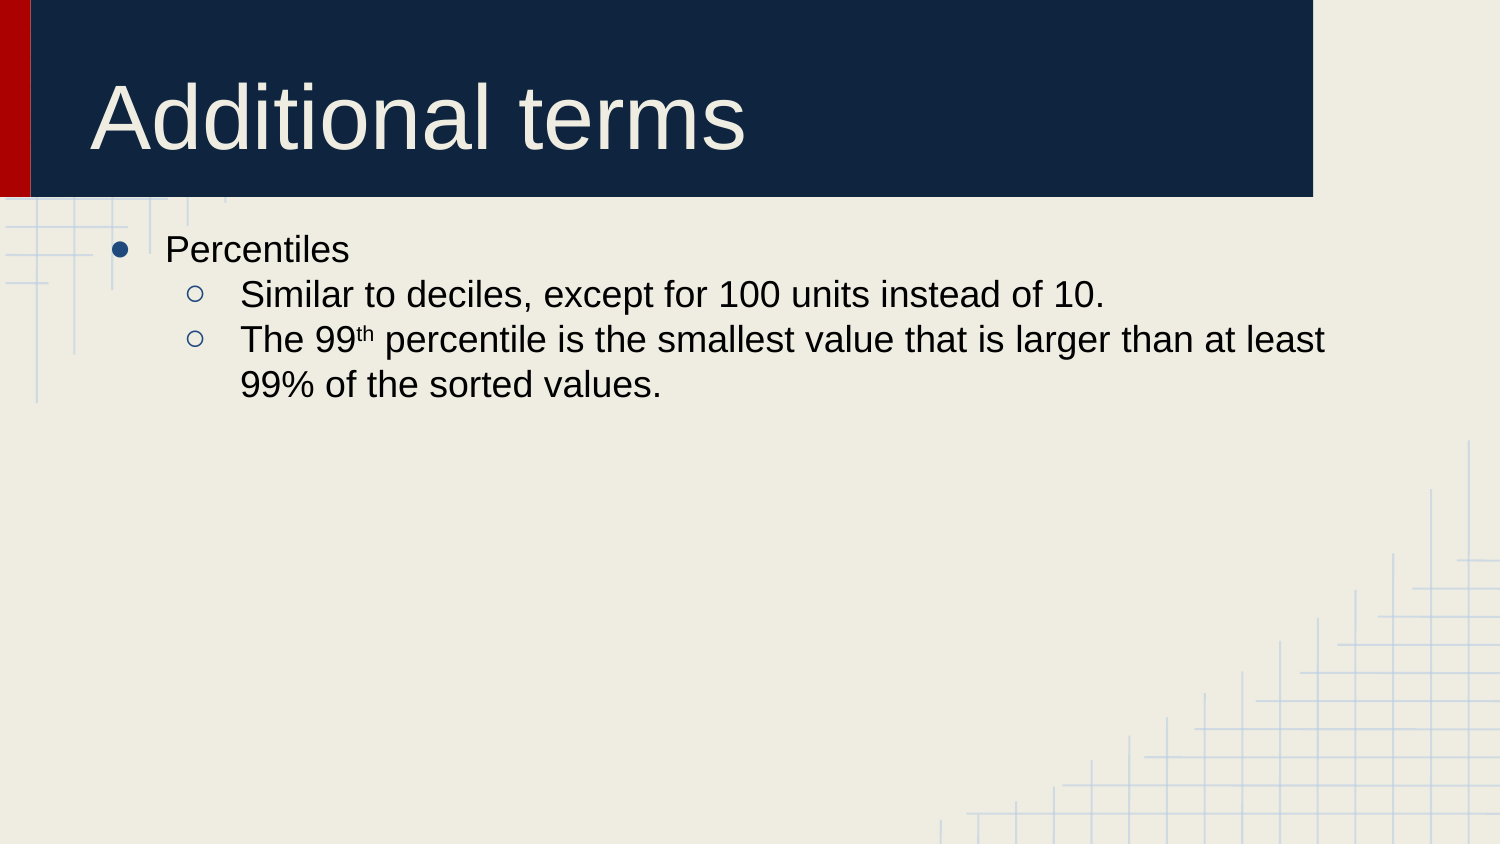

# Additional terms
Percentiles
Similar to deciles, except for 100 units instead of 10.
The 99th percentile is the smallest value that is larger than at least 99% of the sorted values.